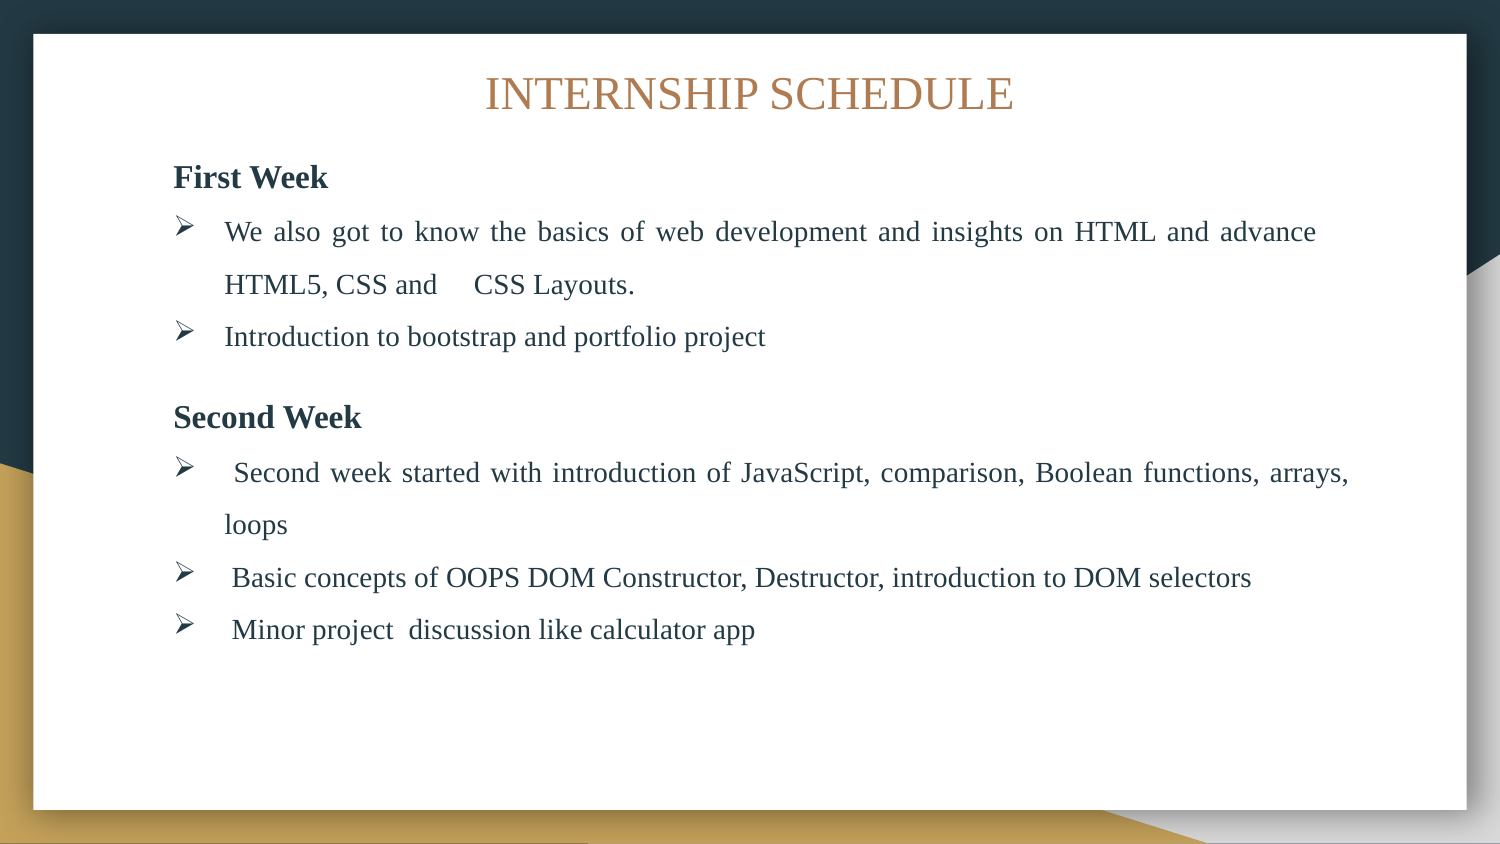

# INTERNSHIP SCHEDULE
First Week
We also got to know the basics of web development and insights on HTML and advance    HTML5, CSS and     CSS Layouts.
Introduction to bootstrap and portfolio project

Second Week
 Second week started with introduction of JavaScript, comparison, Boolean functions, arrays, loops
 Basic concepts of OOPS DOM Constructor, Destructor, introduction to DOM selectors
 Minor project  discussion like calculator app